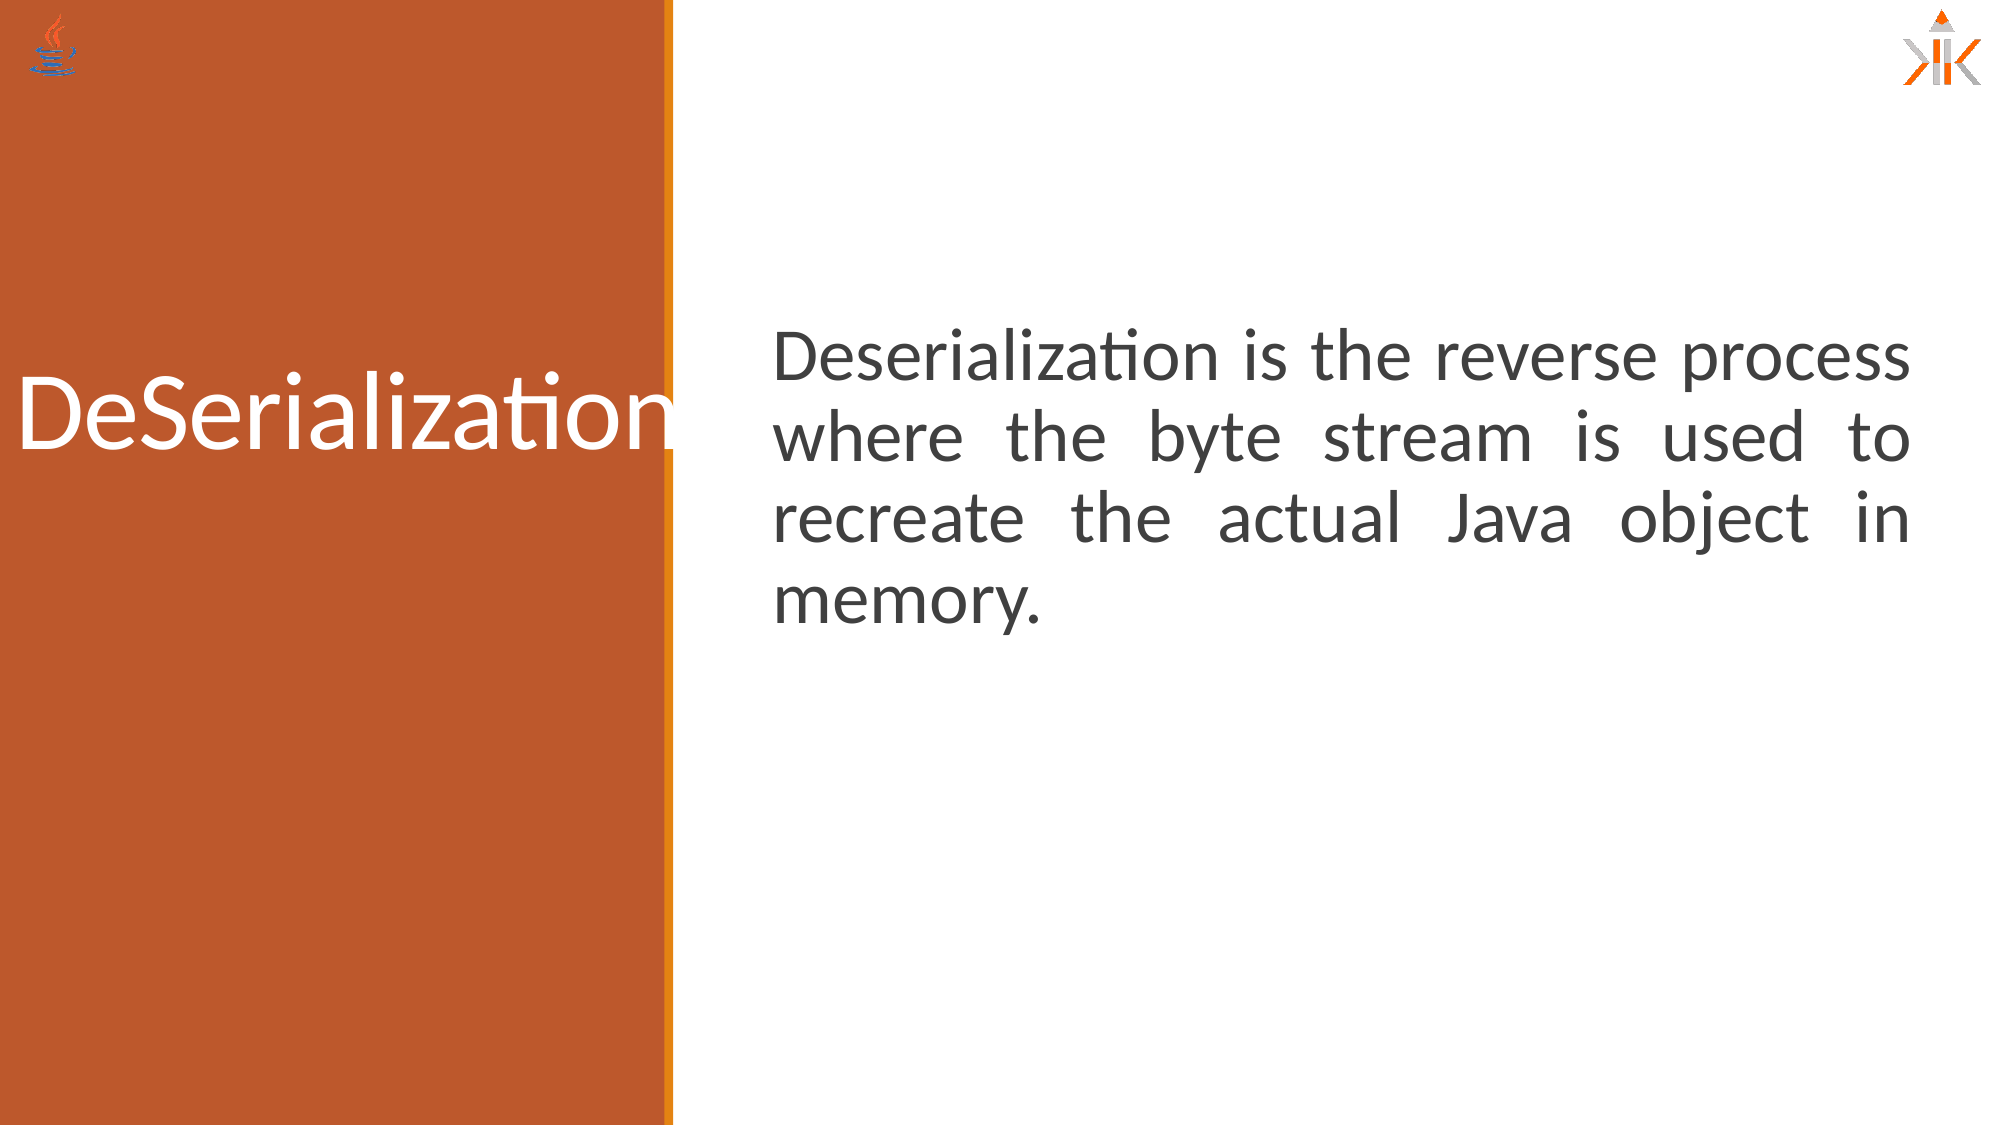

# DeSerialization

Deserialization is the reverse process where the byte stream is used to recreate the actual Java object in memory.